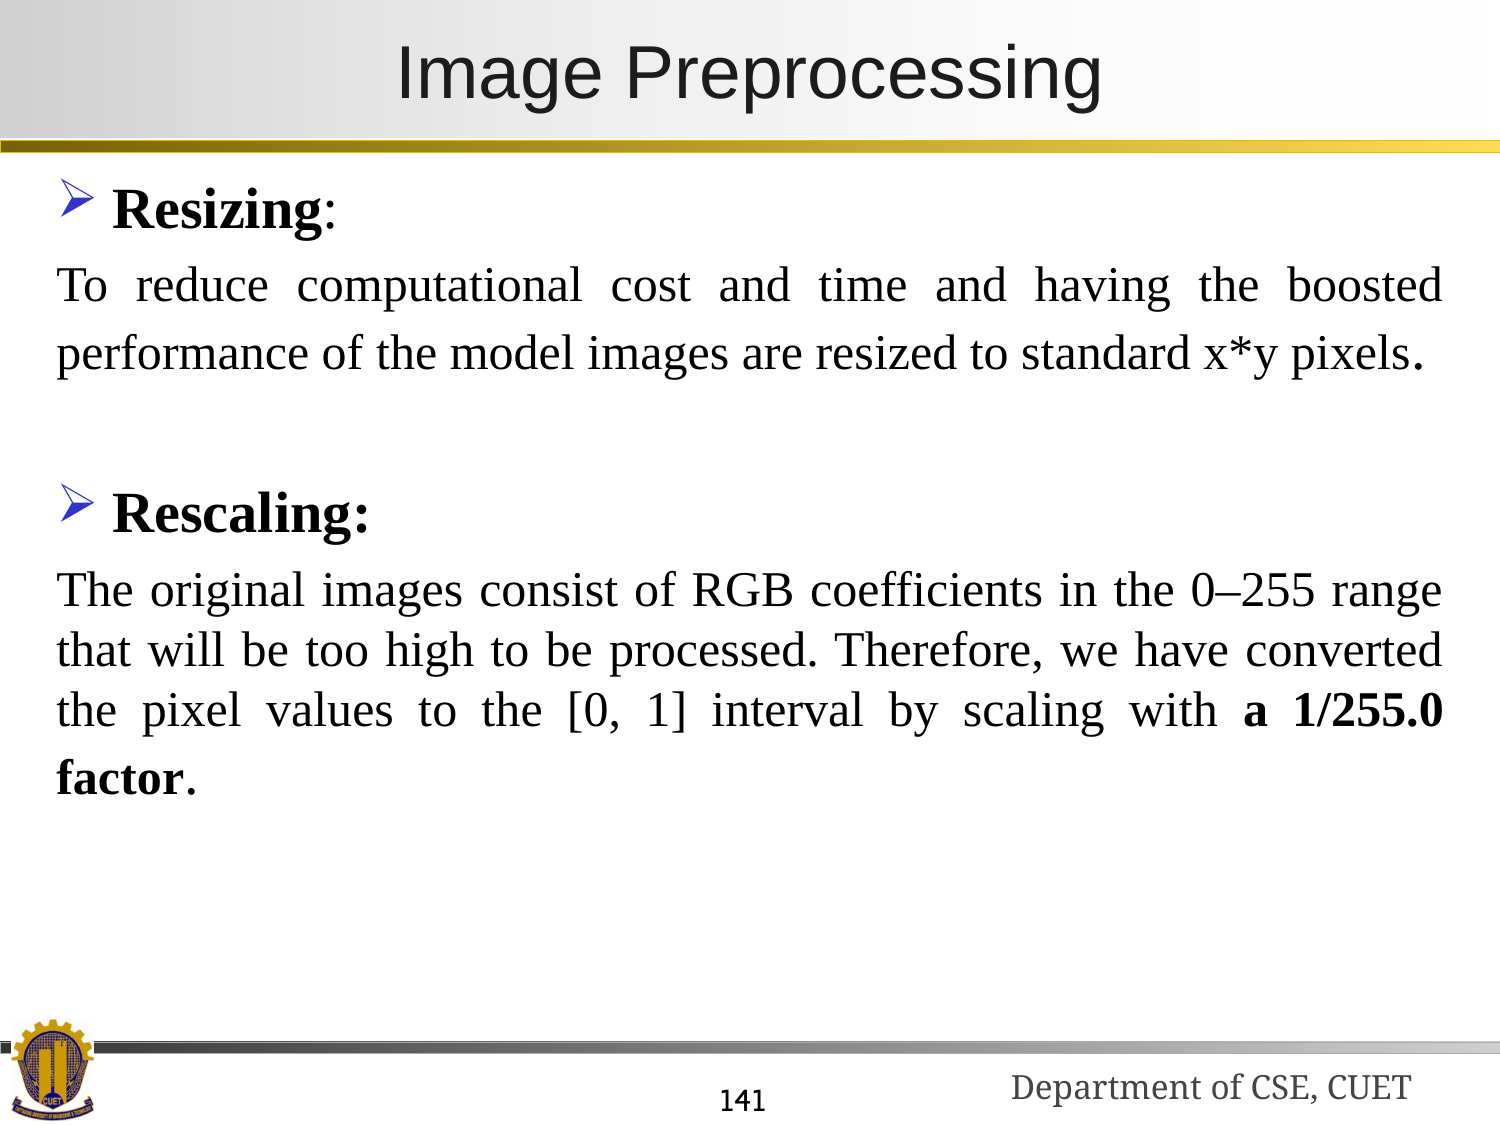

# Image Preprocessing
Resizing:
To reduce computational cost and time and having the boosted performance of the model images are resized to standard x*y pixels.

Rescaling:
The original images consist of RGB coefficients in the 0–255 range that will be too high to be processed. Therefore, we have converted the pixel values to the [0, 1] interval by scaling with a 1/255.0 factor.